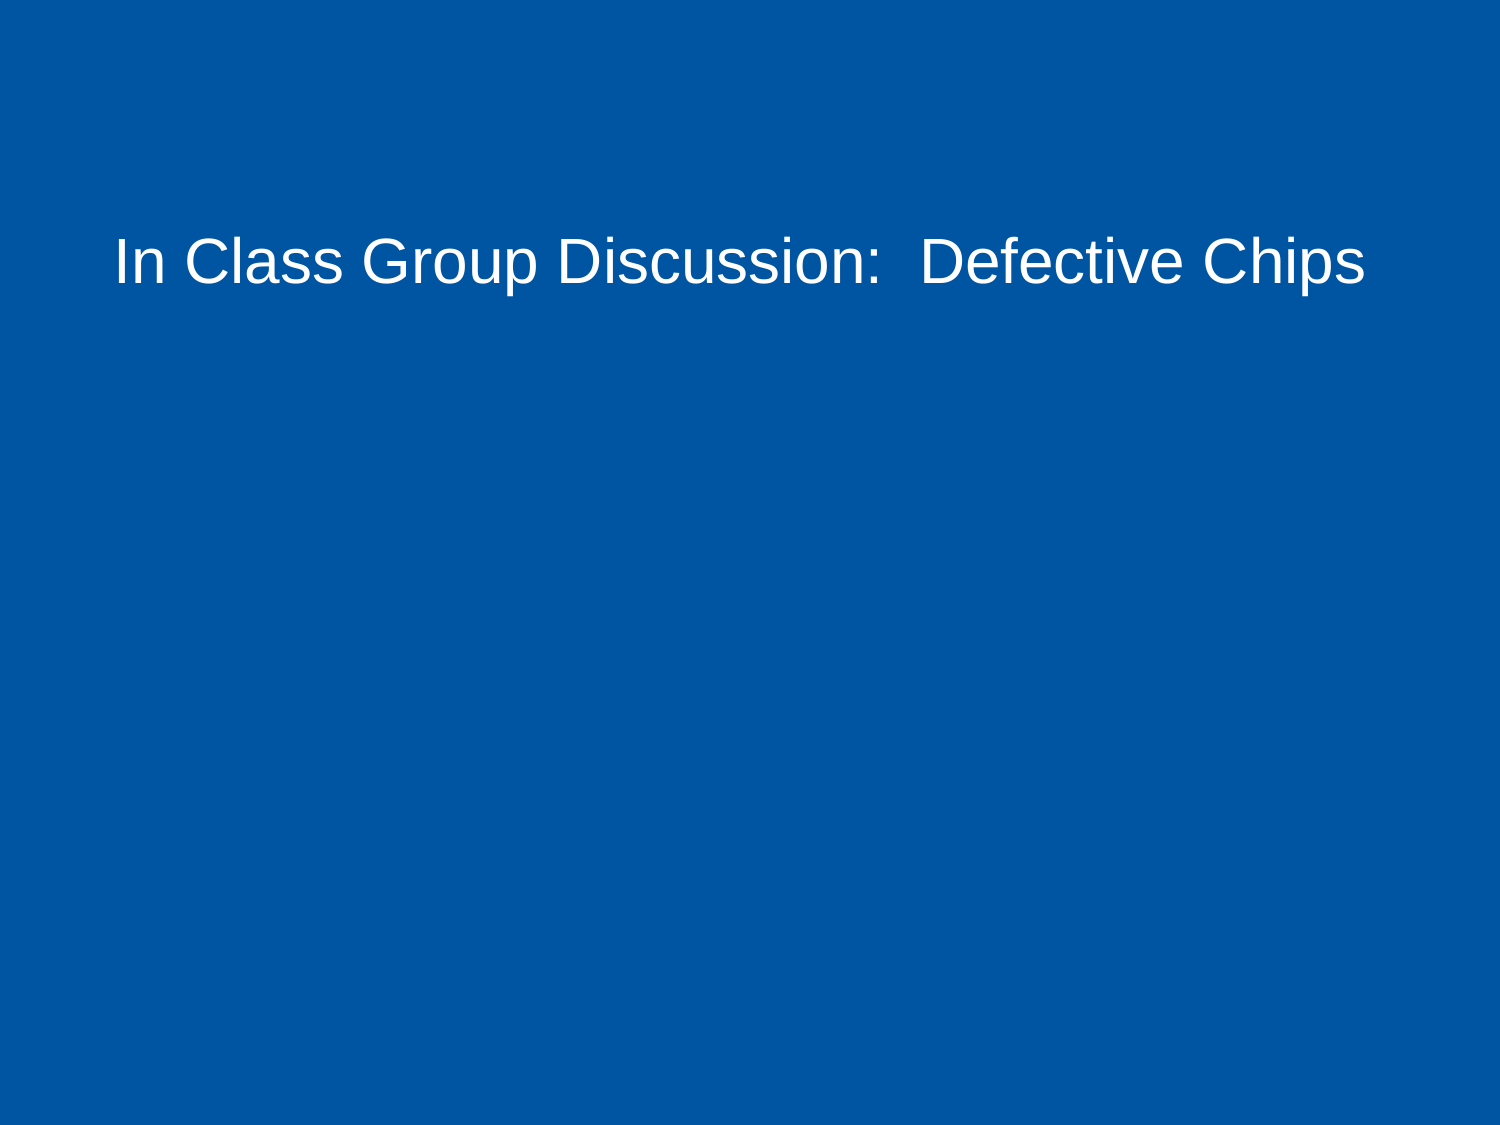

# In Class Group Discussion:  Defective Chips